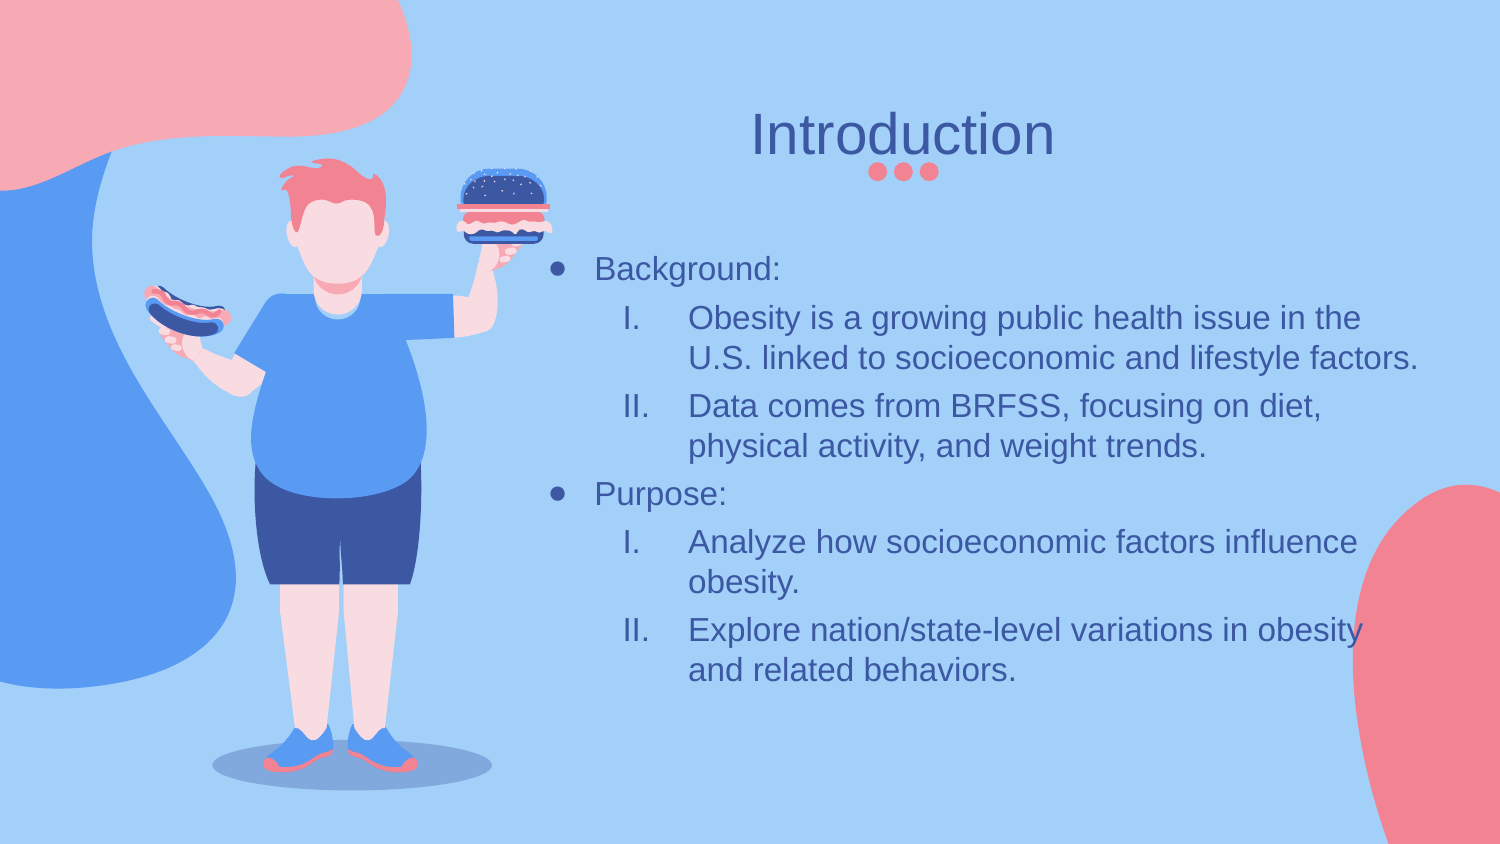

# Introduction

Background:
Obesity is a growing public health issue in the U.S. linked to socioeconomic and lifestyle factors.
Data comes from BRFSS, focusing on diet, physical activity, and weight trends.
Purpose:
Analyze how socioeconomic factors influence obesity.
Explore nation/state-level variations in obesity and related behaviors.